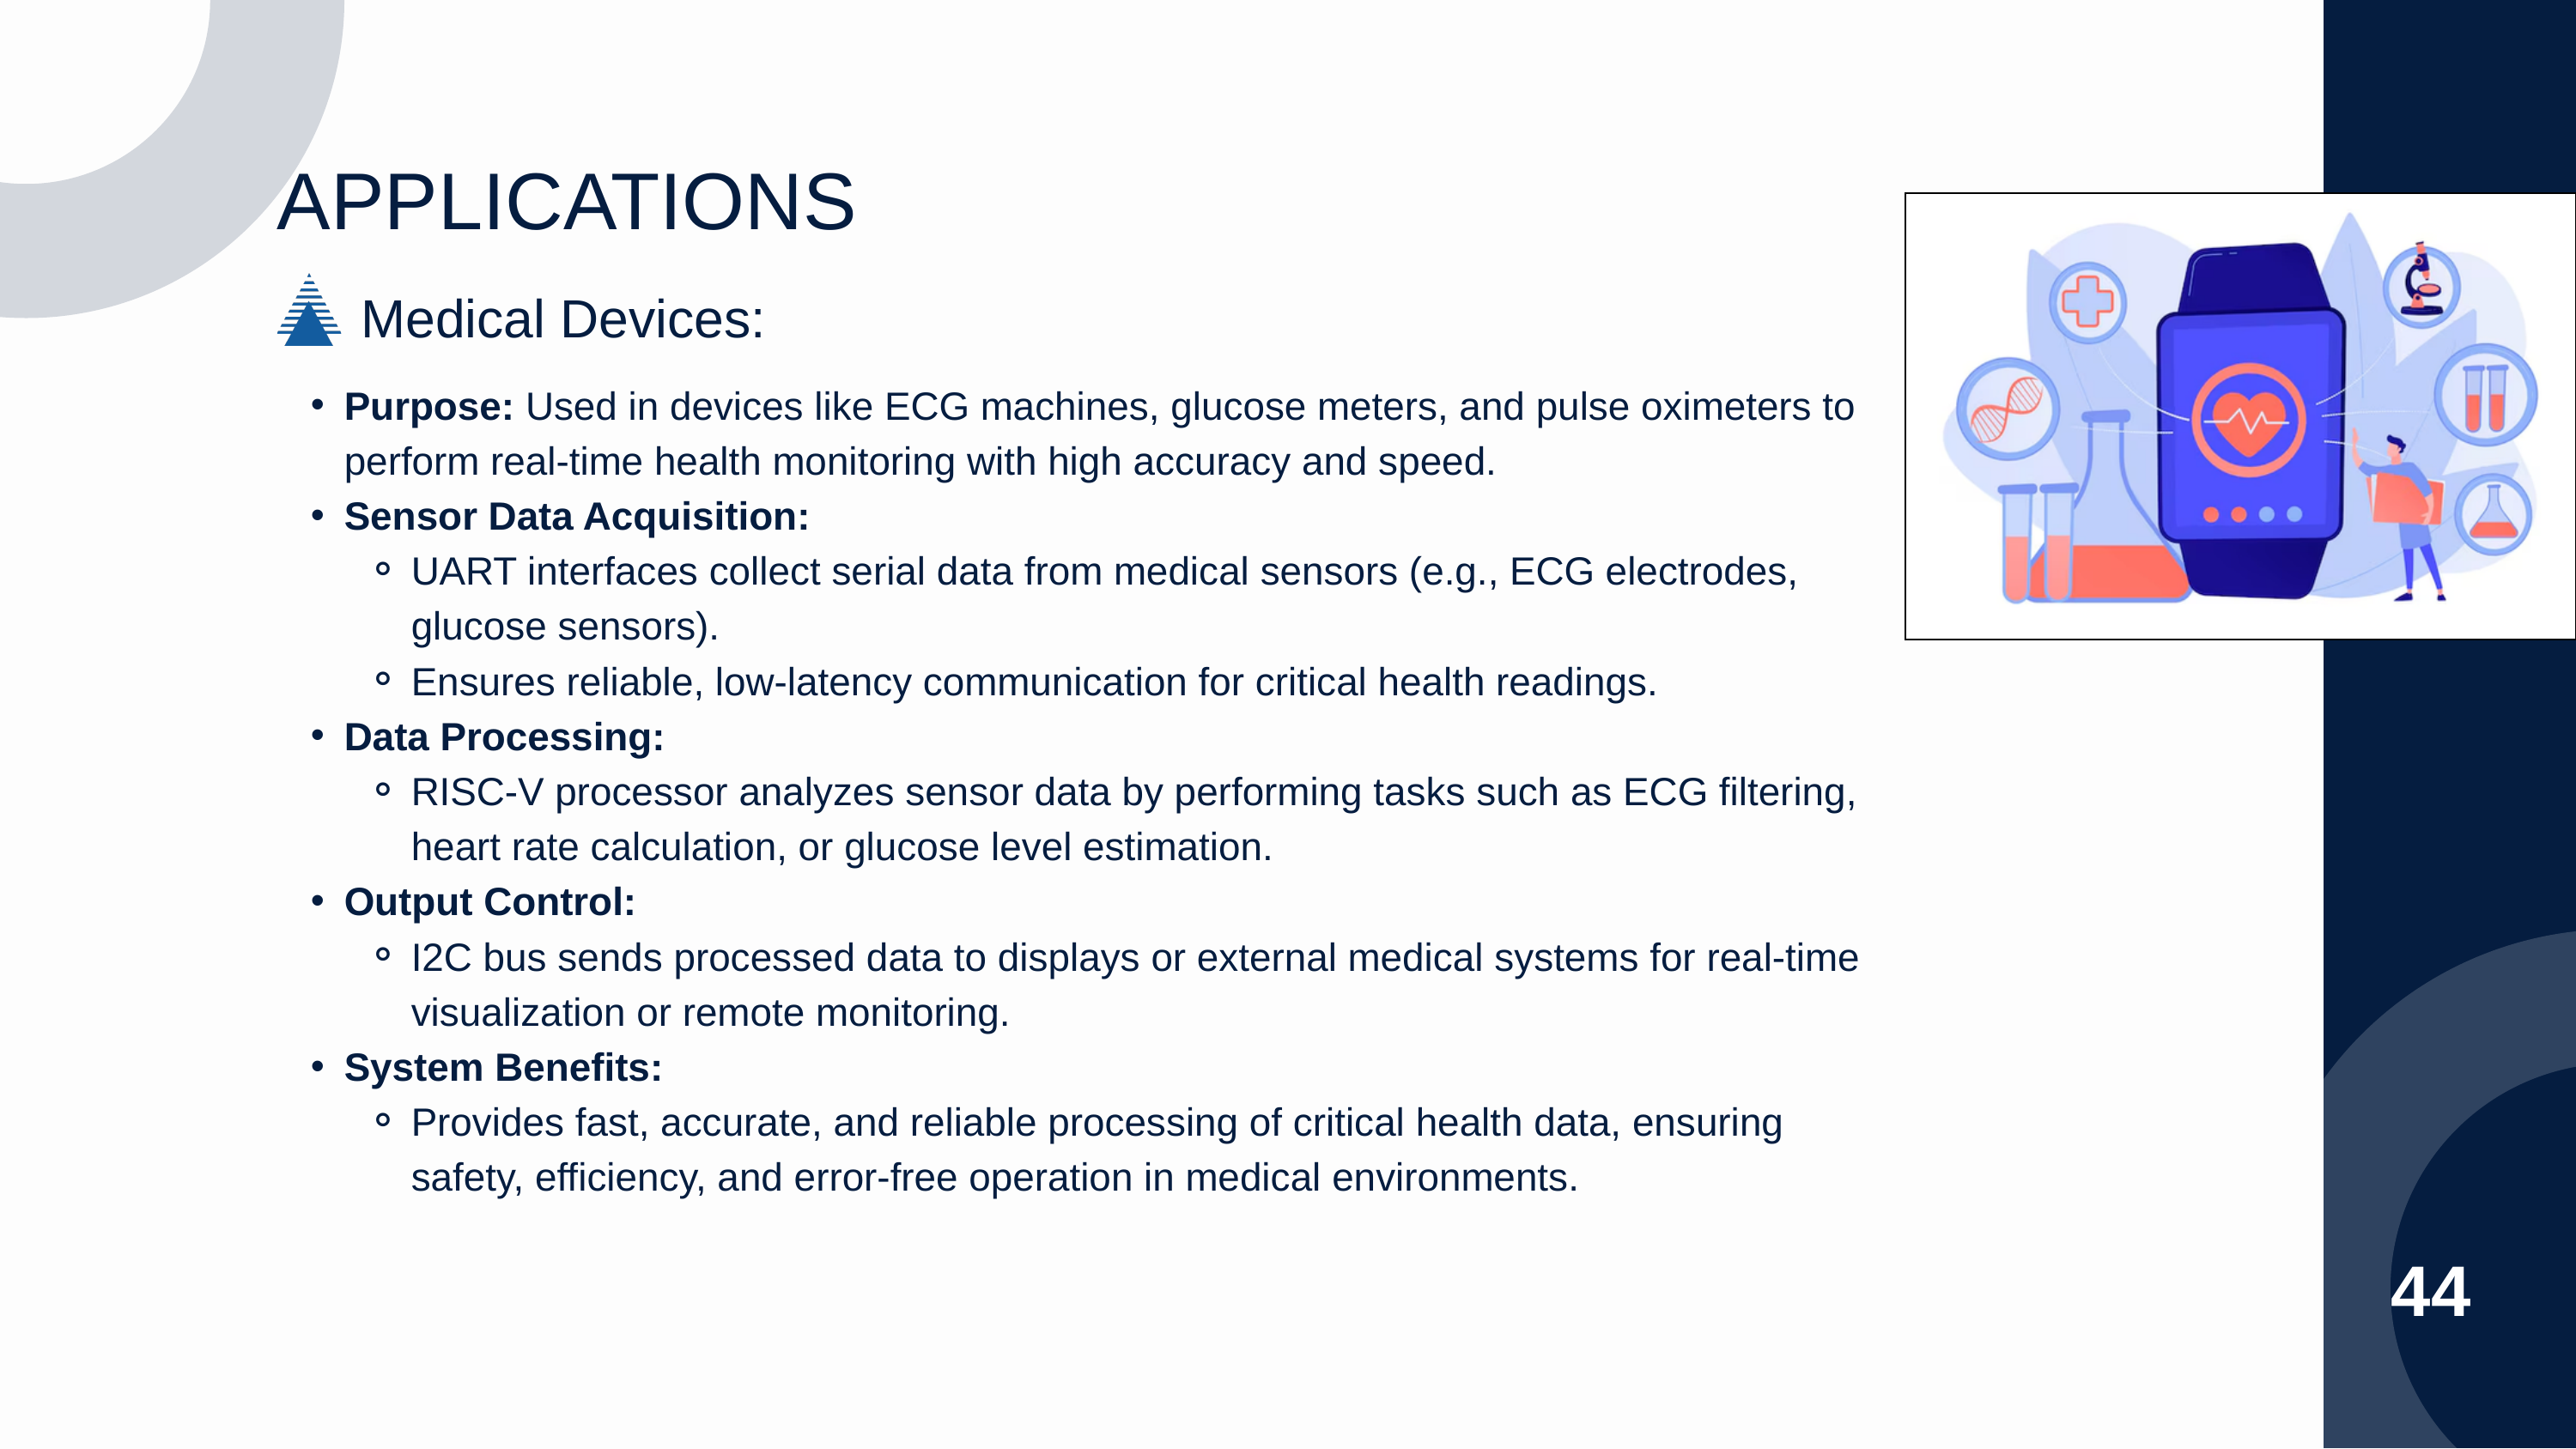

APPLICATIONS

Medical Devices:

Purpose: Used in devices like ECG machines, glucose meters, and pulse oximeters to perform real-time health monitoring with high accuracy and speed.
Sensor Data Acquisition:
UART interfaces collect serial data from medical sensors (e.g., ECG electrodes, glucose sensors).
Ensures reliable, low-latency communication for critical health readings.
Data Processing:
RISC-V processor analyzes sensor data by performing tasks such as ECG filtering, heart rate calculation, or glucose level estimation.
Output Control:
I2C bus sends processed data to displays or external medical systems for real-time visualization or remote monitoring.
System Benefits:
Provides fast, accurate, and reliable processing of critical health data, ensuring safety, efficiency, and error-free operation in medical environments.
44